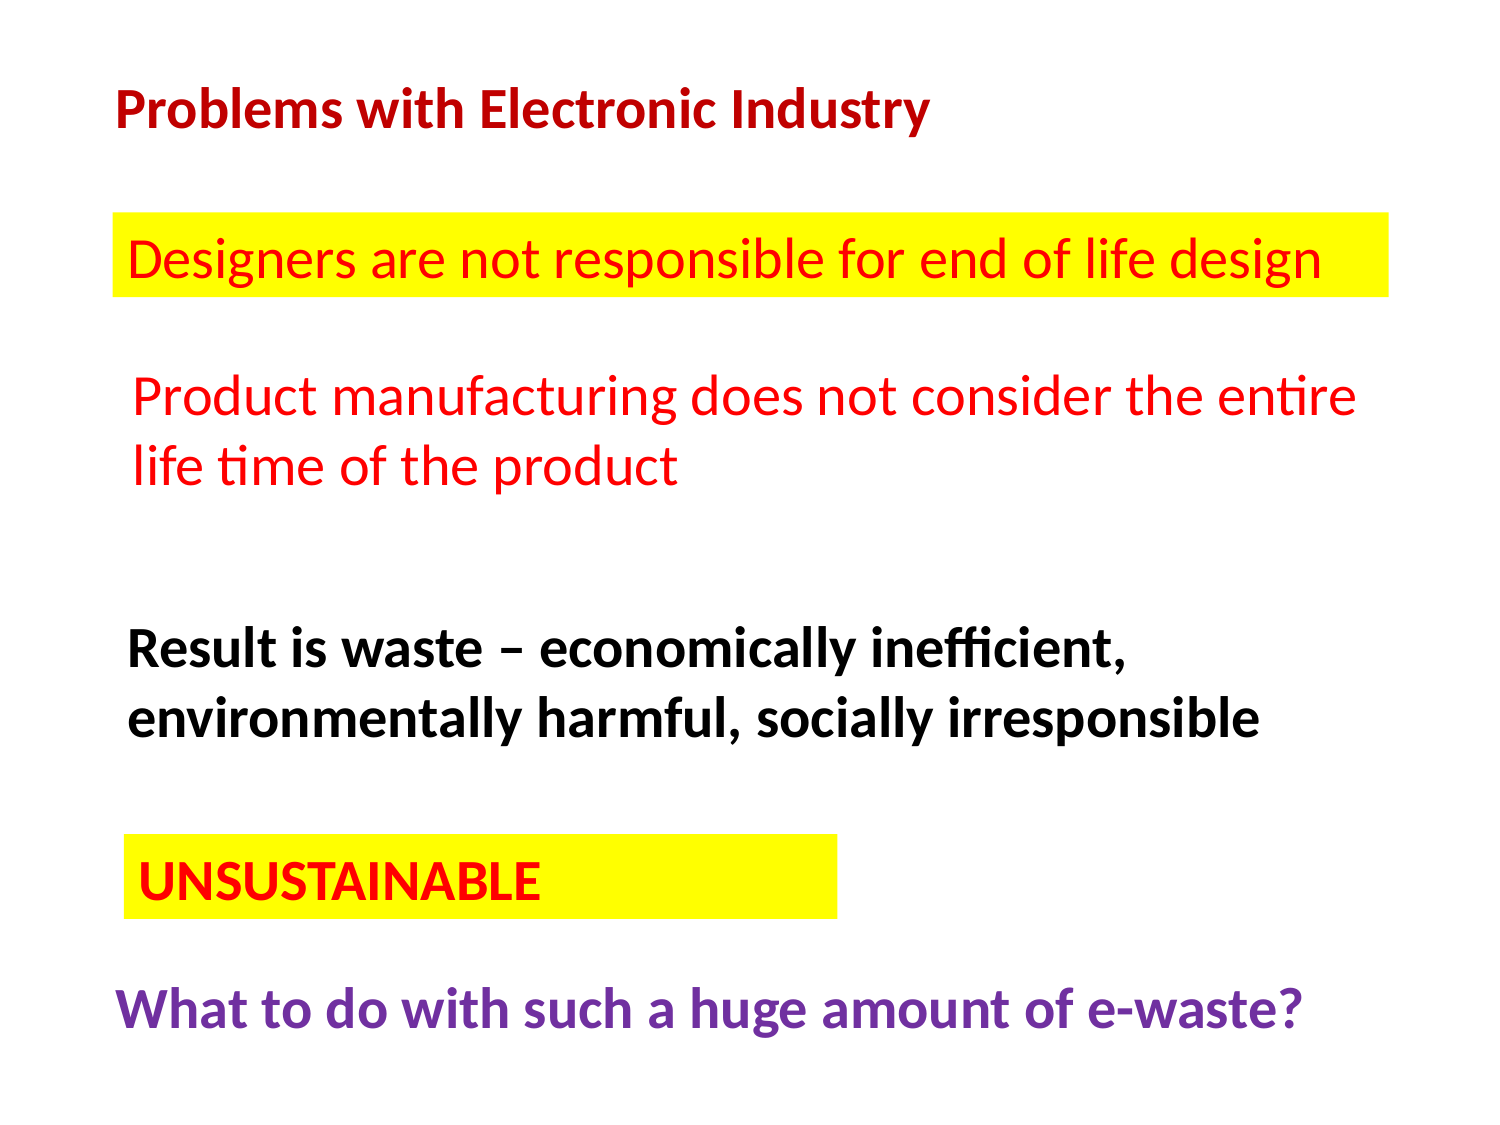

Problems with Electronic Industry
Designers are not responsible for end of life design
Product manufacturing does not consider the entire life time of the product
Result is waste – economically inefficient, environmentally harmful, socially irresponsible
UNSUSTAINABLE
What to do with such a huge amount of e-waste?